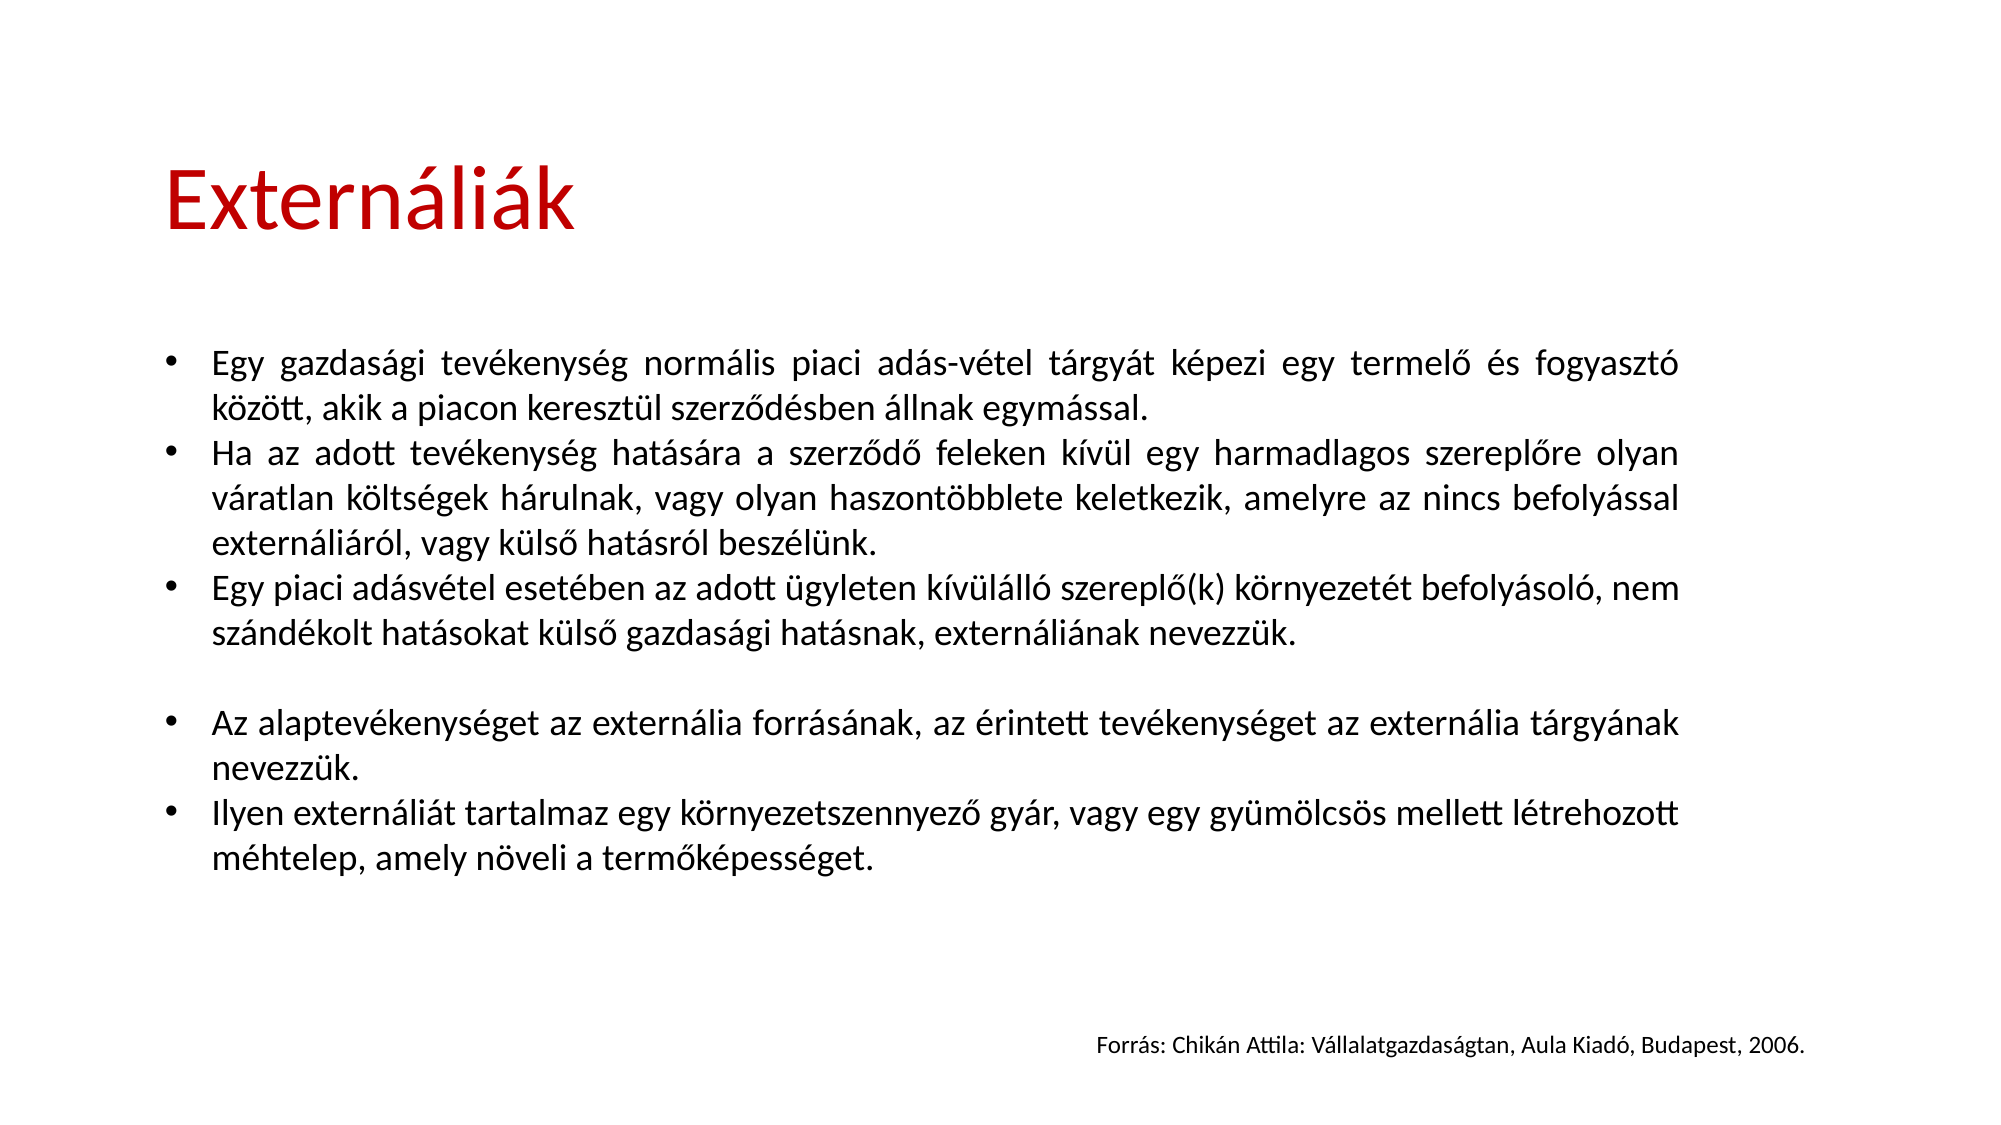

Externáliák

Egy gazdasági tevékenység normális piaci adás-vétel tárgyát képezi egy termelő és fogyasztó között, akik a piacon keresztül szerződésben állnak egymással.
Ha az adott tevékenység hatására a szerződő feleken kívül egy harmadlagos szereplőre olyan váratlan költségek hárulnak, vagy olyan haszontöbblete keletkezik, amelyre az nincs befolyással externáliáról, vagy külső hatásról beszélünk.
Egy piaci adásvétel esetében az adott ügyleten kívülálló szereplő(k) környezetét befolyásoló, nem szándékolt hatásokat külső gazdasági hatásnak, externáliának nevezzük.

Az alaptevékenységet az externália forrásának, az érintett tevékenységet az externália tárgyának nevezzük.
Ilyen externáliát tartalmaz egy környezetszennyező gyár, vagy egy gyümölcsös mellett létrehozott méhtelep, amely növeli a termőképességet.

Forrás: Chikán Attila: Vállalatgazdaságtan, Aula Kiadó, Budapest, 2006.